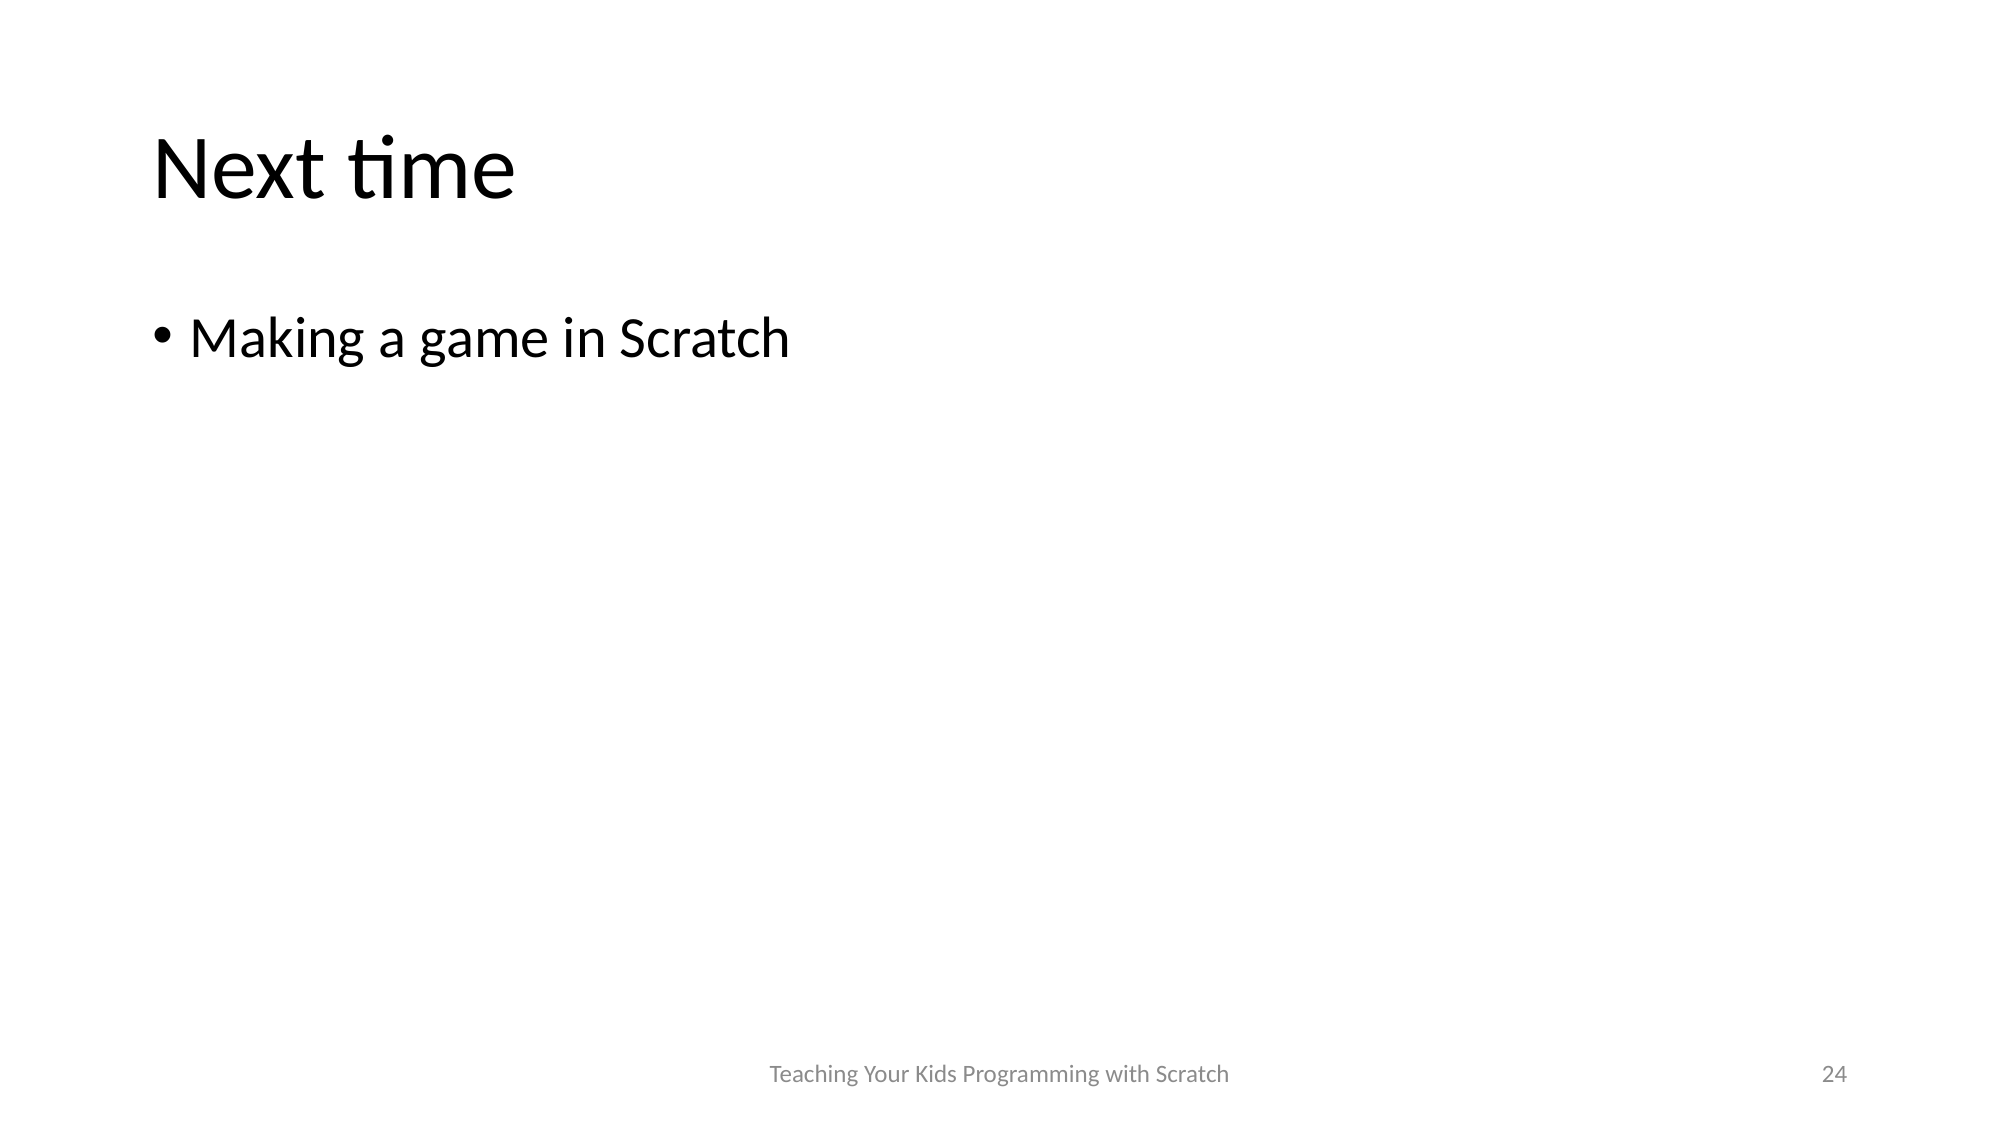

# Next time
Making a game in Scratch
Teaching Your Kids Programming with Scratch
24